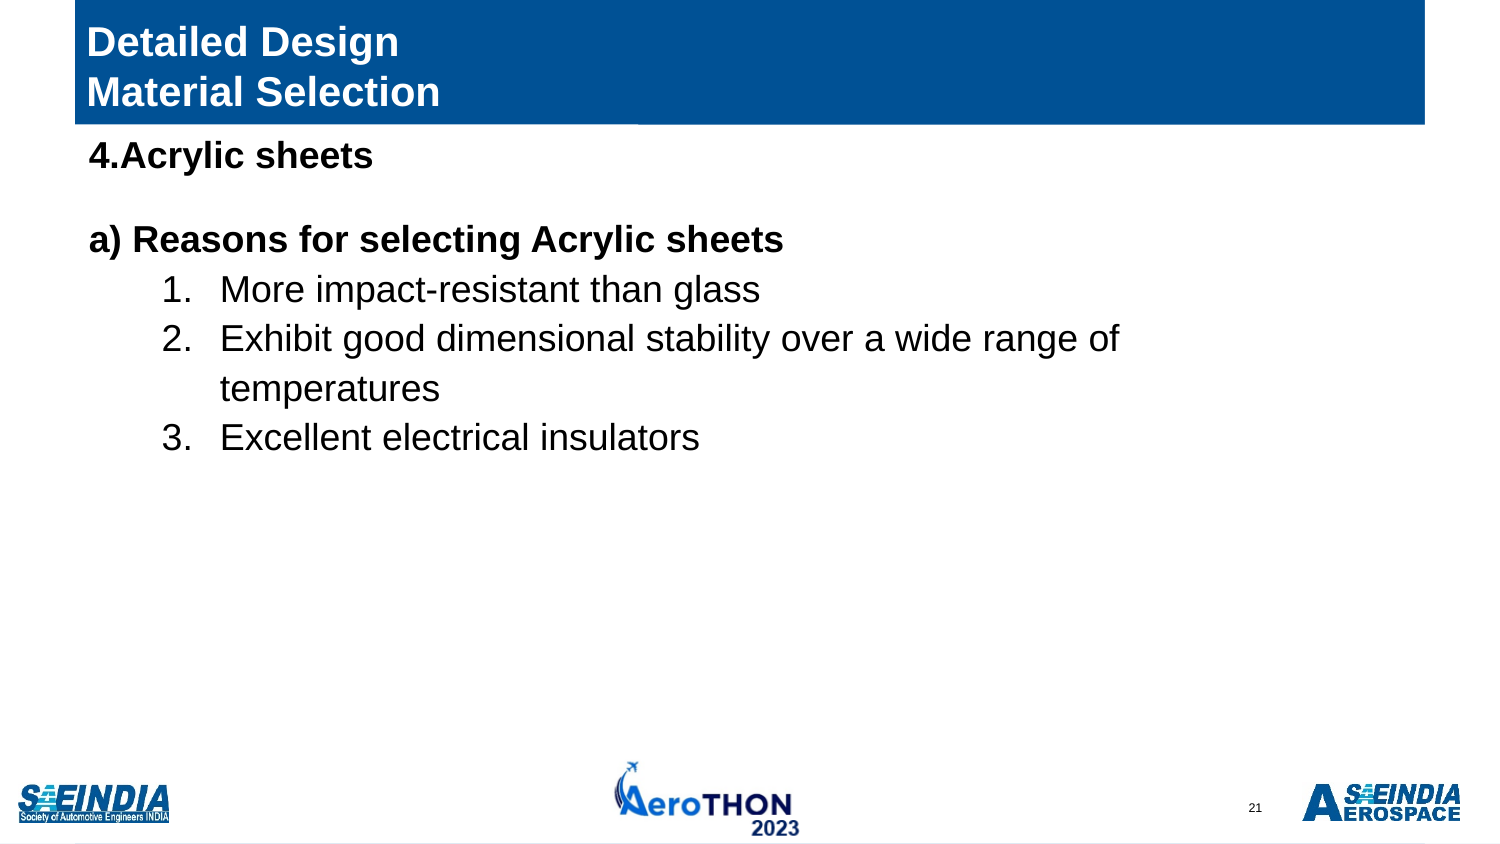

# Detailed Design
 Material Selection
4.Acrylic sheets
a) Reasons for selecting Acrylic sheets
More impact-resistant than glass
Exhibit good dimensional stability over a wide range of temperatures
Excellent electrical insulators
21